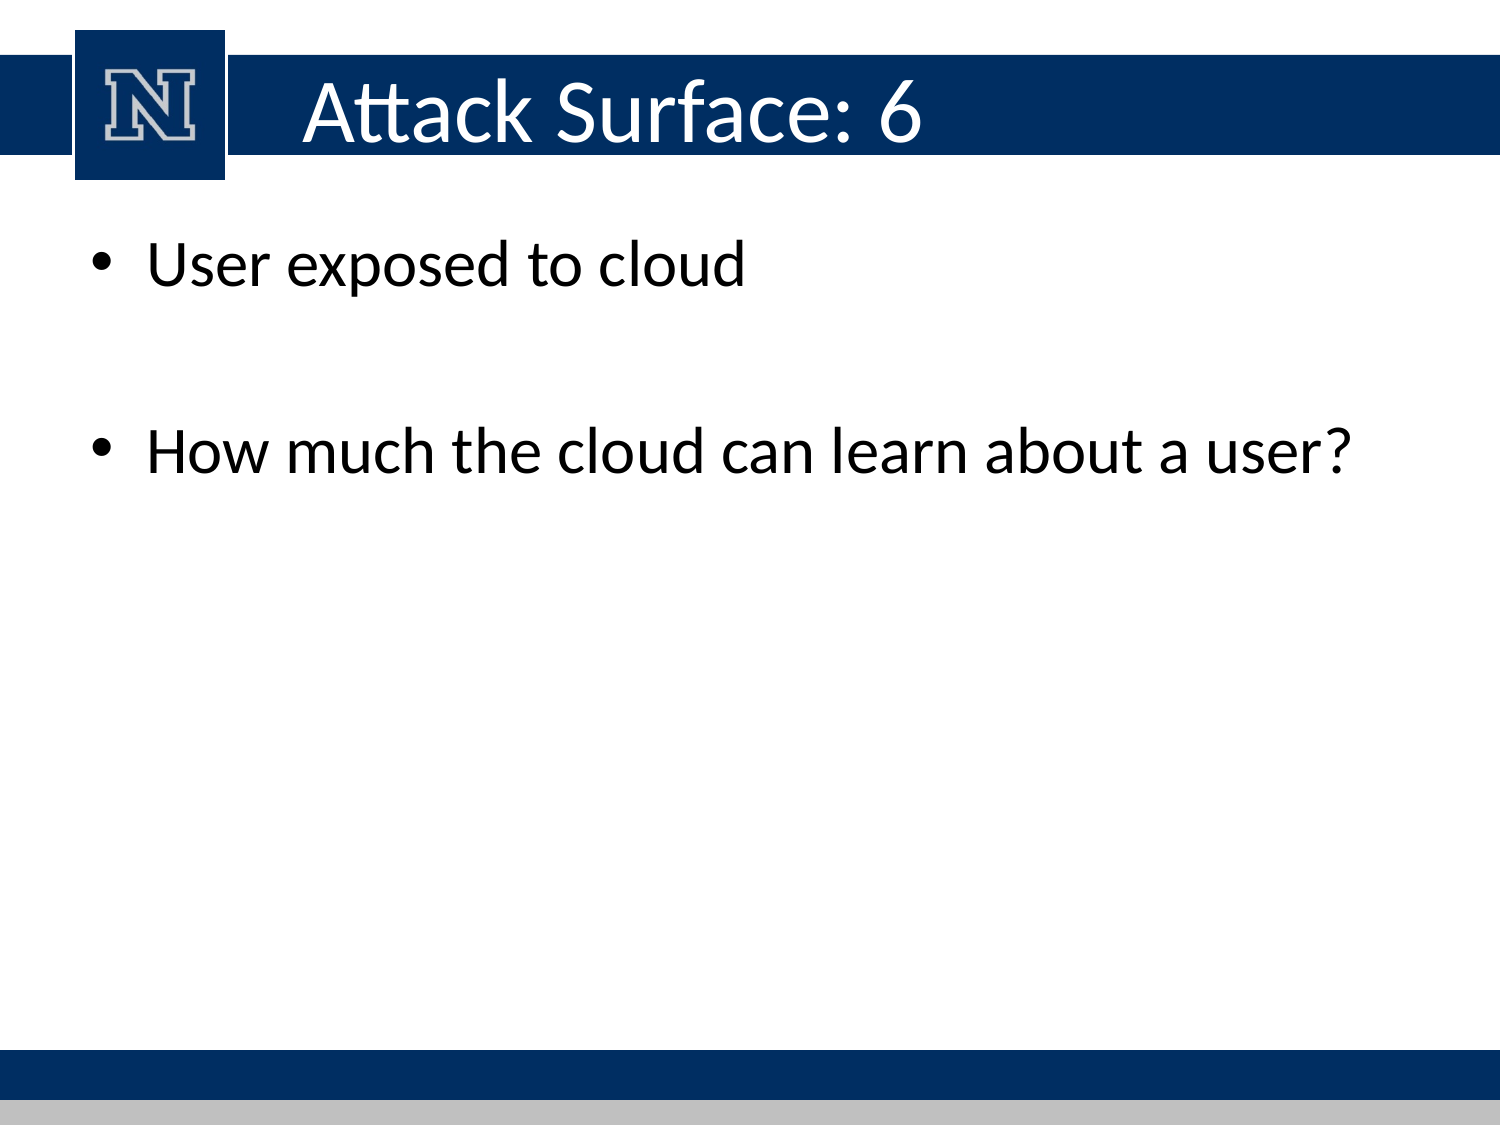

# Attack Surface: 6
User exposed to cloud

How much the cloud can learn about a user?